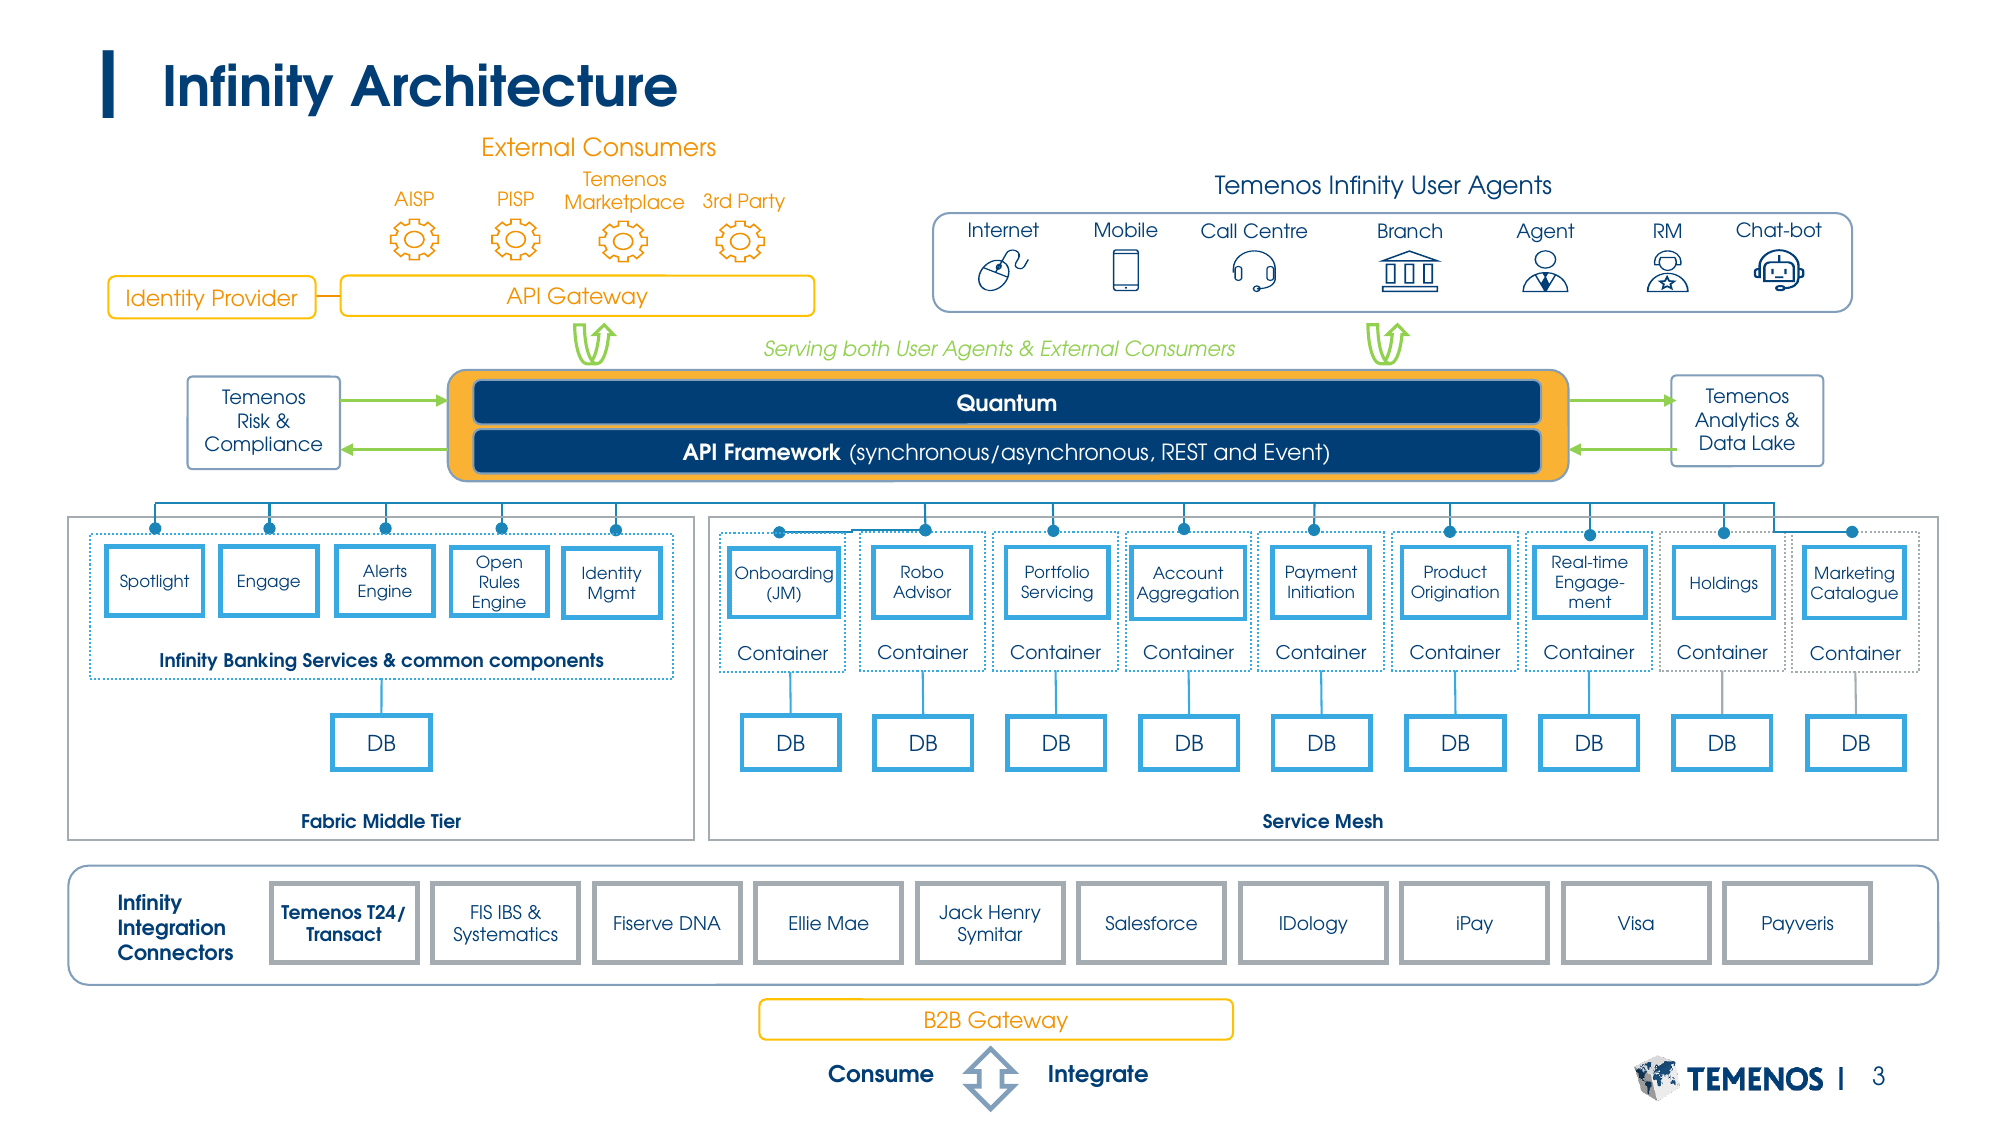

# Infinity Architecture
External Consumers
Temenos
Marketplace

Temenos Infinity User Agents
Internet

Mobile

Call Centre

Branch

Agent

RM

Chat-bot

AISP

PISP

3rd Party

API Gateway
Identity Provider

Serving both User Agents & External Consumers

Temenos Analytics & Data Lake
Temenos Risk & Compliance
Quantum
API Framework (synchronous/asynchronous, REST and Event)
Fabric Middle Tier
Service Mesh
Container
Container
Container
Container
Container
Container
Container
Container
Container
Infinity Banking Services & common components
Spotlight
Engage
Alerts Engine
Account Aggregation
Robo Advisor
Portfolio Servicing
Payment Initiation
Product Origination
Real-time Engage-ment
Holdings
Marketing Catalogue
Open
Rules Engine
Onboarding
(JM)
Identity
Mgmt
DB
DB
DB
DB
DB
DB
DB
DB
DB
DB

Infinity
Integration Connectors
Temenos T24/ Transact
FIS IBS & Systematics
Fiserve DNA
Ellie Mae
Jack Henry
Symitar
Salesforce
IDology
iPay
Visa
Payveris
B2B Gateway
3

Integrate
Consume